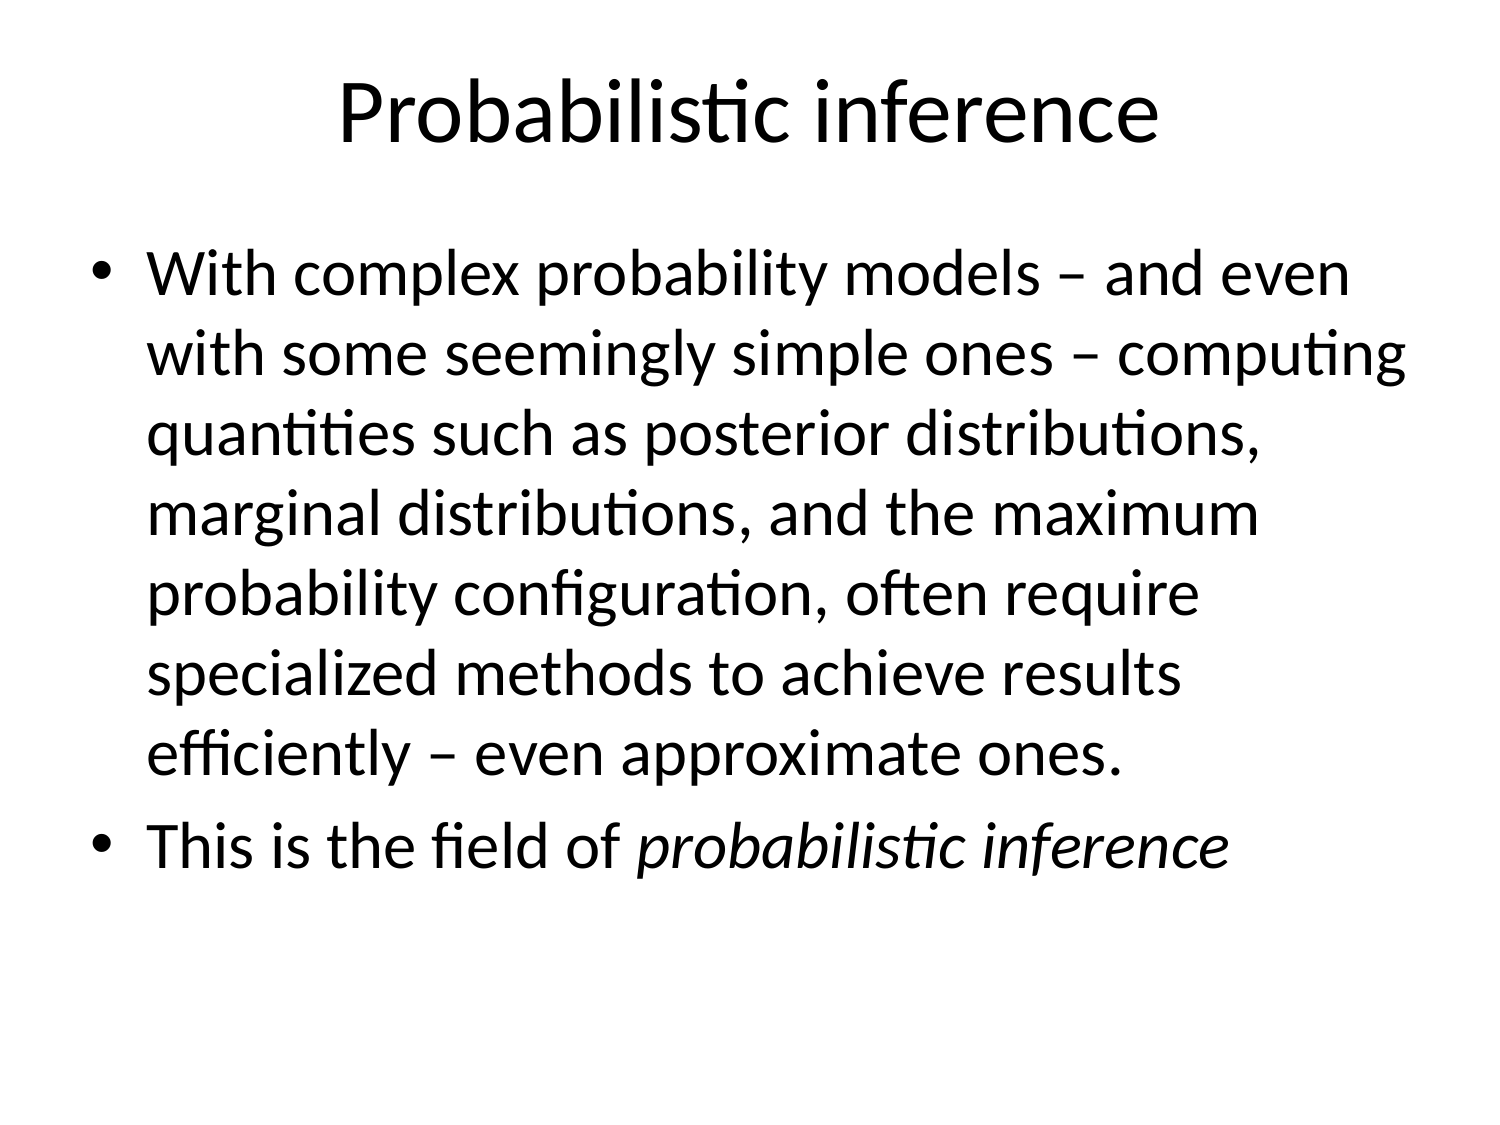

# Probabilistic inference
With complex probability models – and even with some seemingly simple ones – computing quantities such as posterior distributions, marginal distributions, and the maximum probability configuration, often require specialized methods to achieve results efficiently – even approximate ones.
This is the field of probabilistic inference